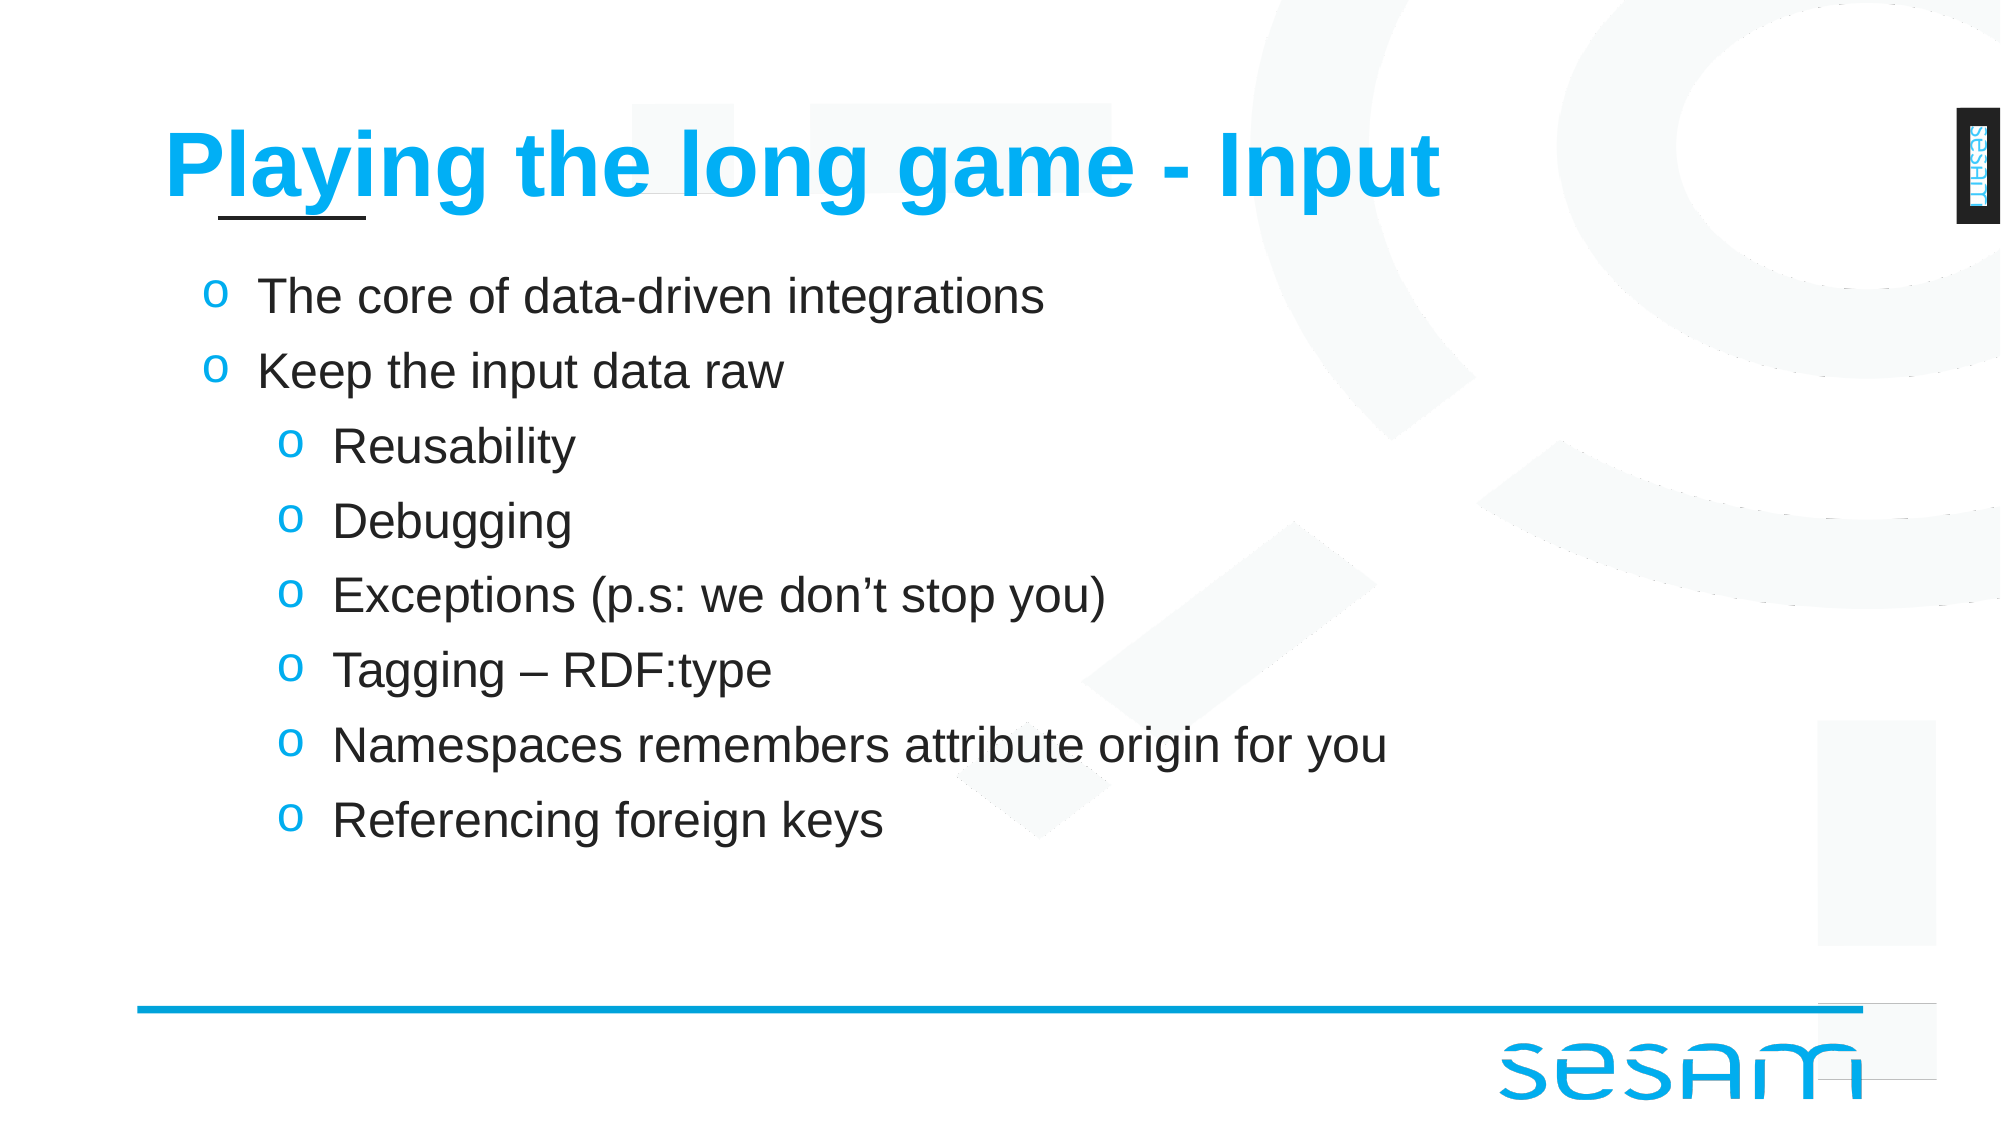

# Playing the long game - Input
The core of data-driven integrations
Keep the input data raw
Reusability
Debugging
Exceptions (p.s: we don’t stop you)
Tagging – RDF:type
Namespaces remembers attribute origin for you
Referencing foreign keys